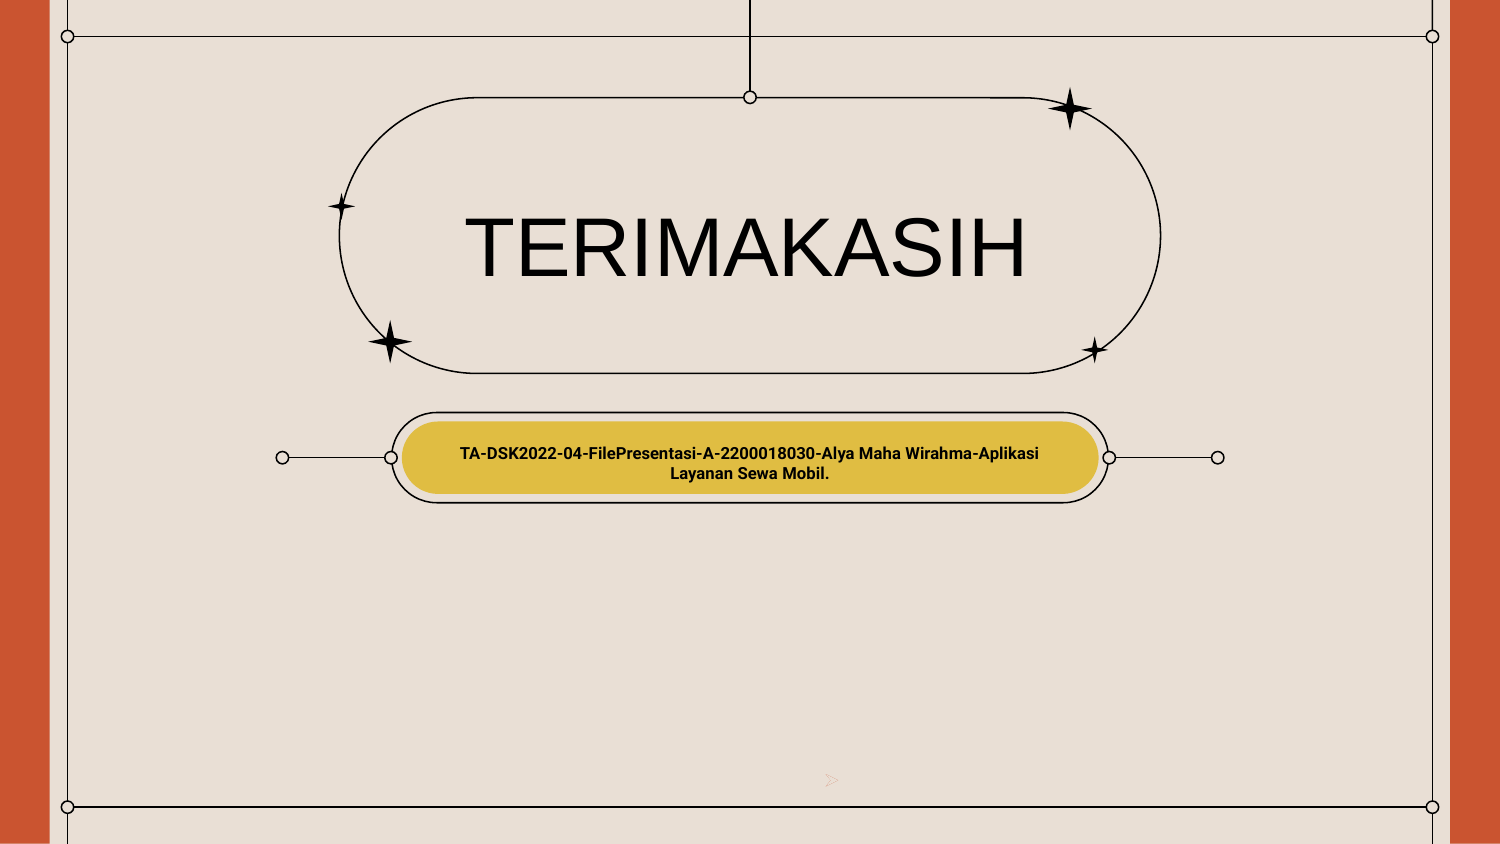

# TERIMAKASIH

TA-DSK2022-04-FilePresentasi-A-2200018030-Alya Maha Wirahma-Aplikasi Layanan Sewa Mobil.